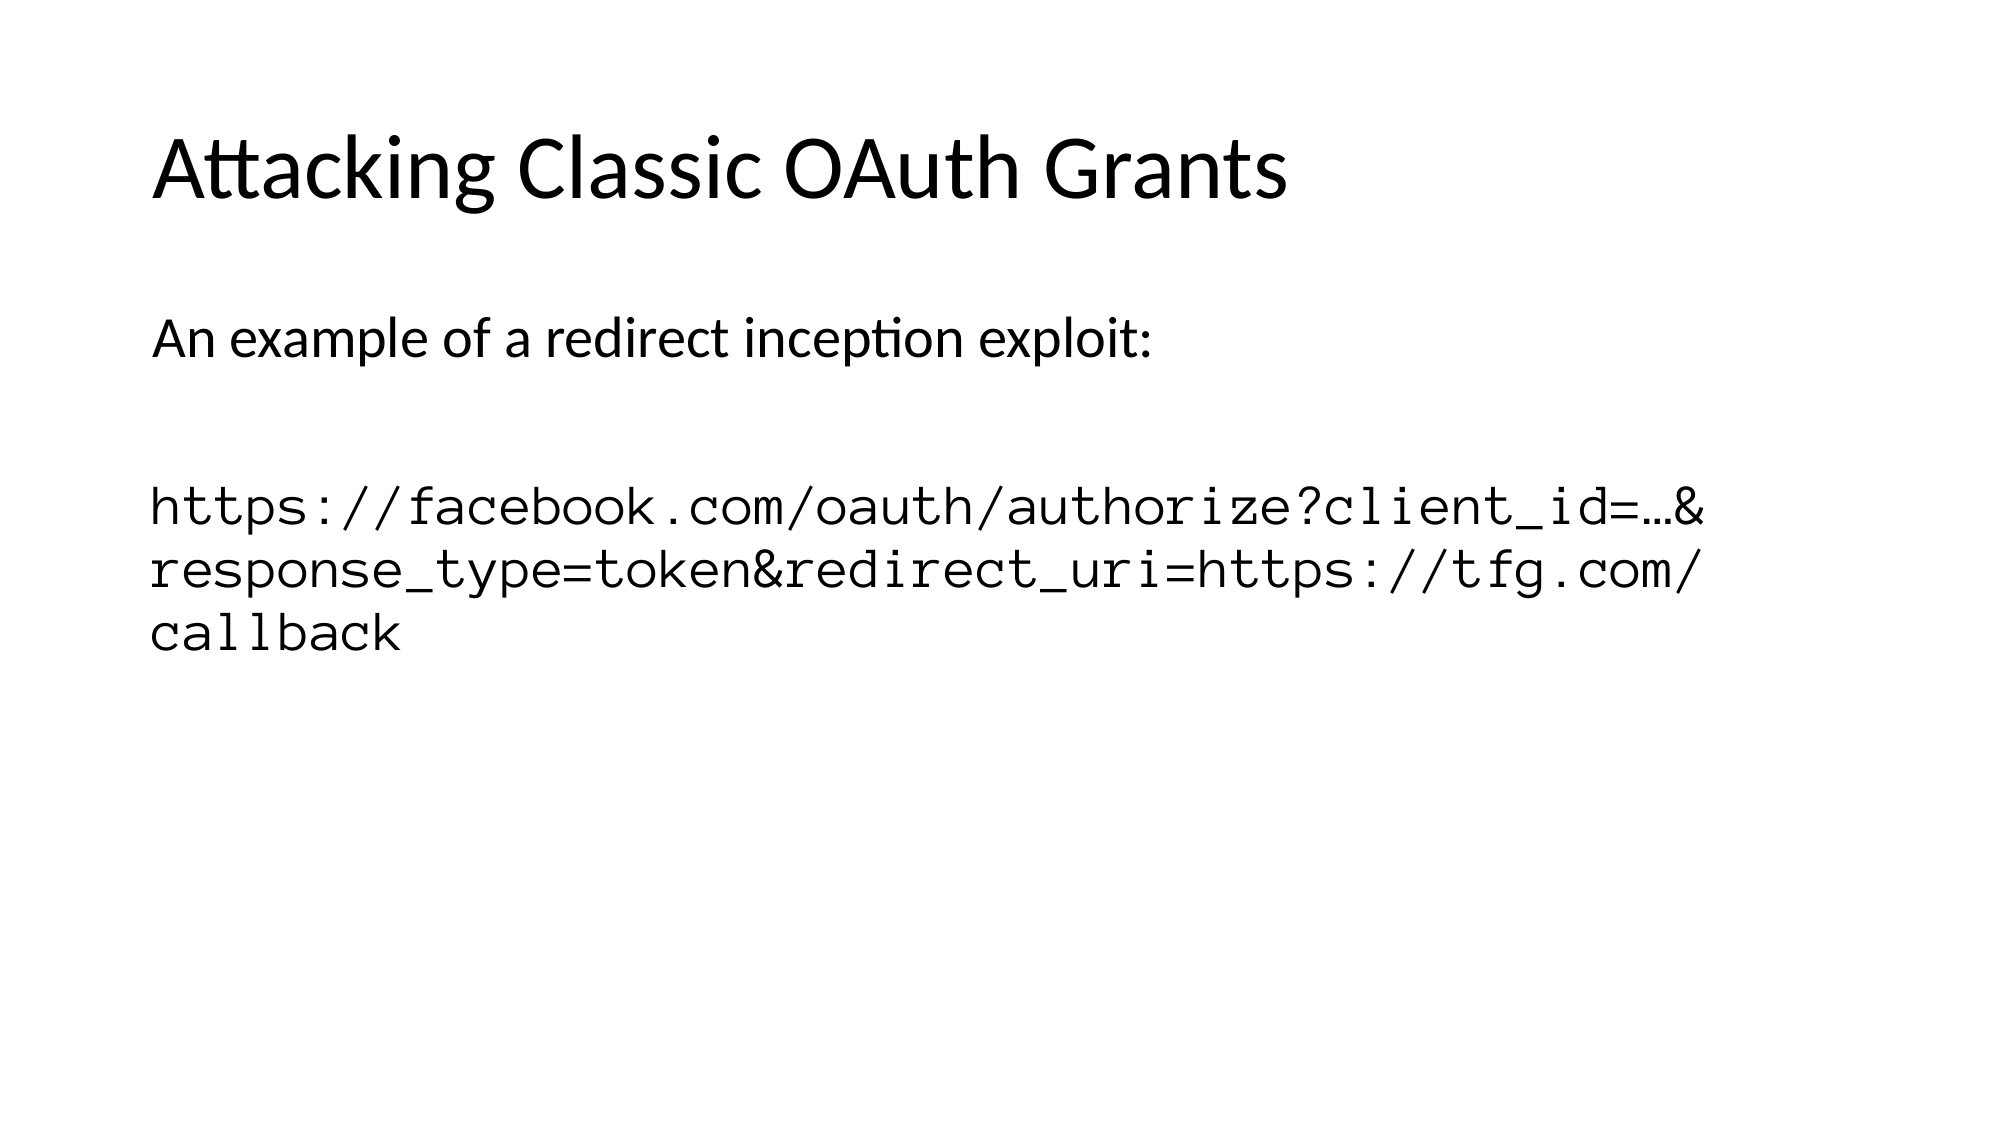

# Attacking Classic OAuth Grants
An example of a redirect inception exploit:

https://facebook.com/oauth/authorize?client_id=…&
response_type=token&redirect_uri=https://tfg.com/callback